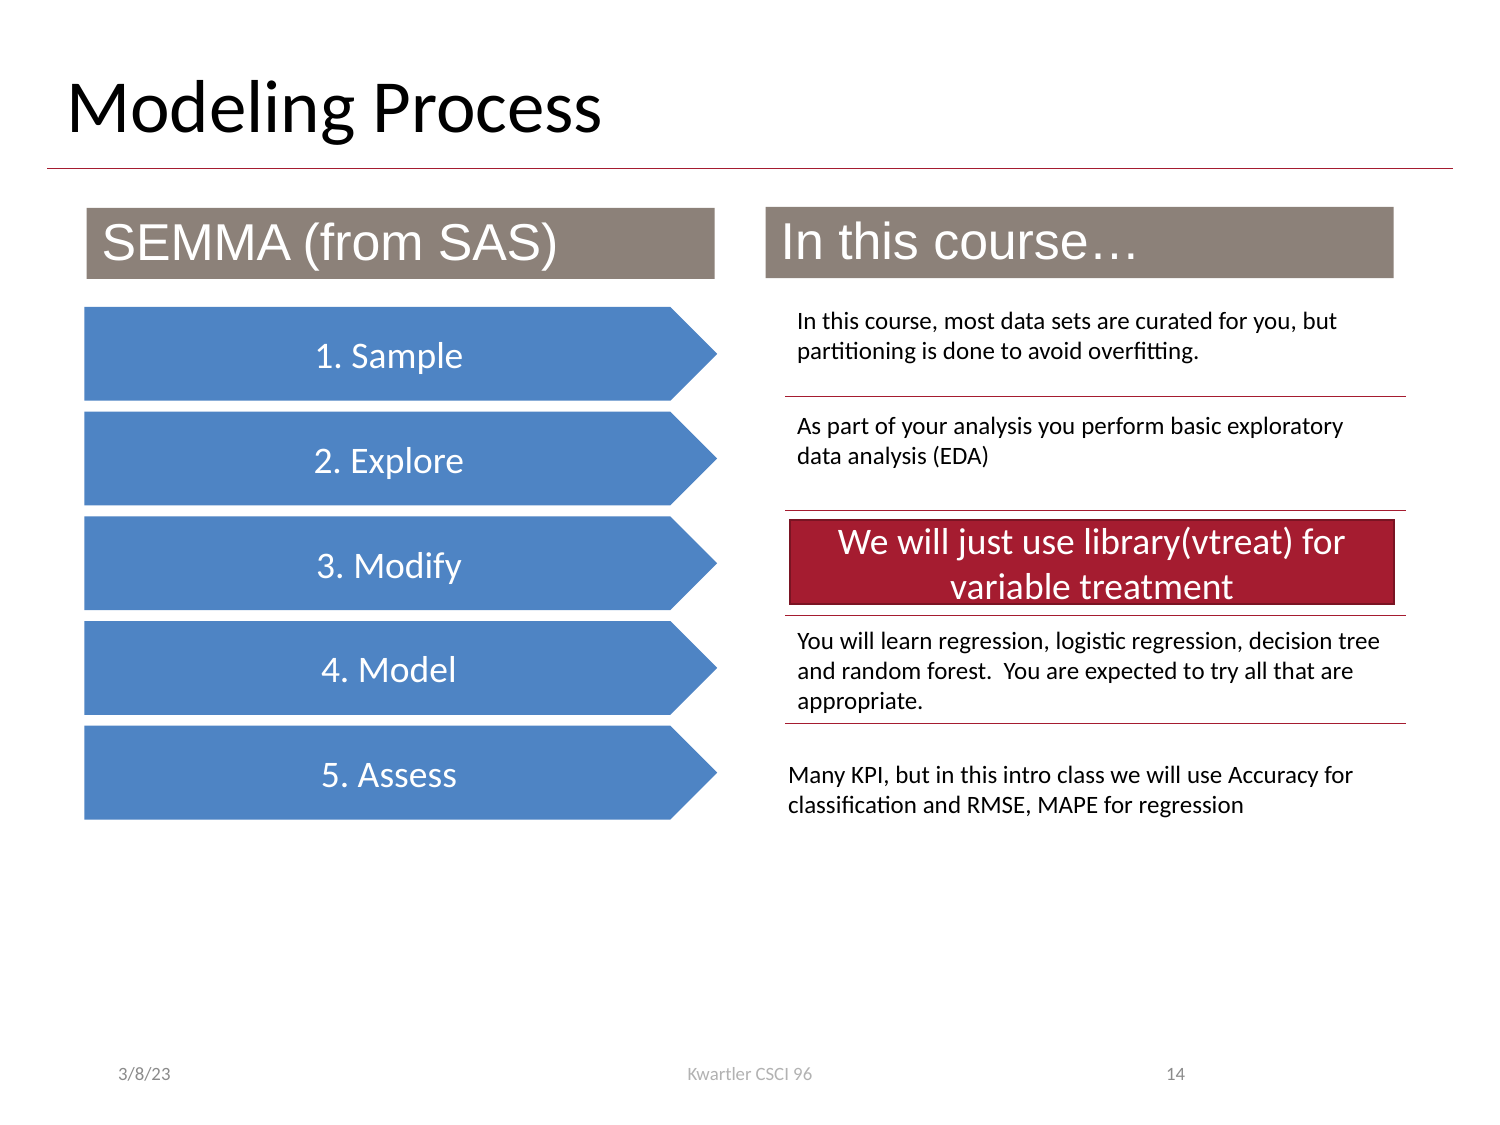

# Modeling Process
In this course…
SEMMA (from SAS)
In this course, most data sets are curated for you, but partitioning is done to avoid overfitting.
1. Sample
As part of your analysis you perform basic exploratory data analysis (EDA)
2. Explore
3. Modify
Data Processing: cleanup, dimension reduction, feature engineering & feature enrichment
We will just use library(vtreat) for variable treatment
You will learn regression, logistic regression, decision tree and random forest.  You are expected to try all that are appropriate.
4. Model
5. Assess
Many KPI, but in this intro class we will use Accuracy for classification and RMSE, MAPE for regression
3/8/23
Kwartler CSCI 96
14